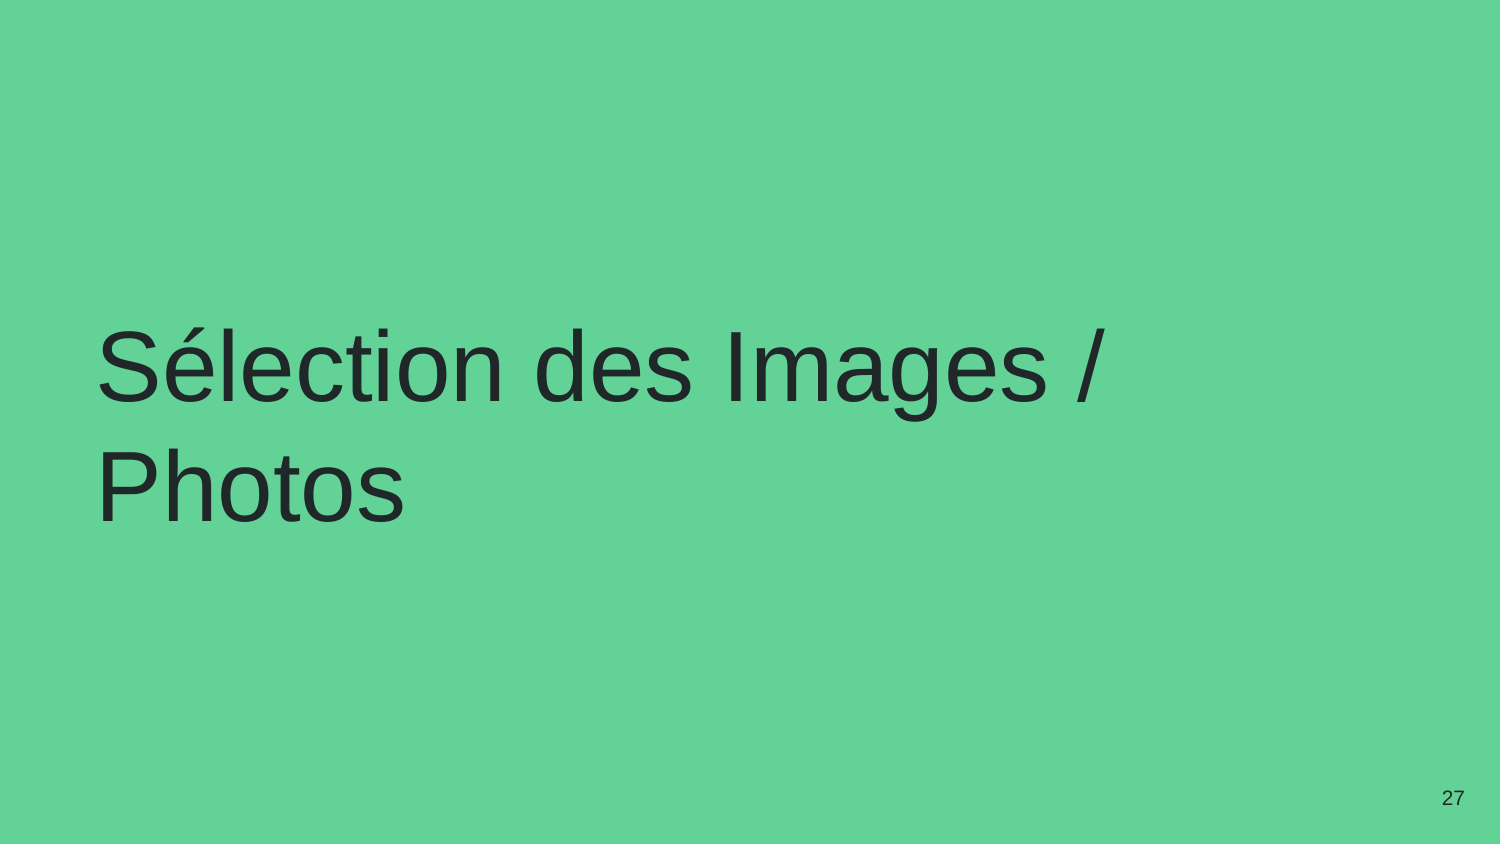

# Sélection des Images / Photos
27